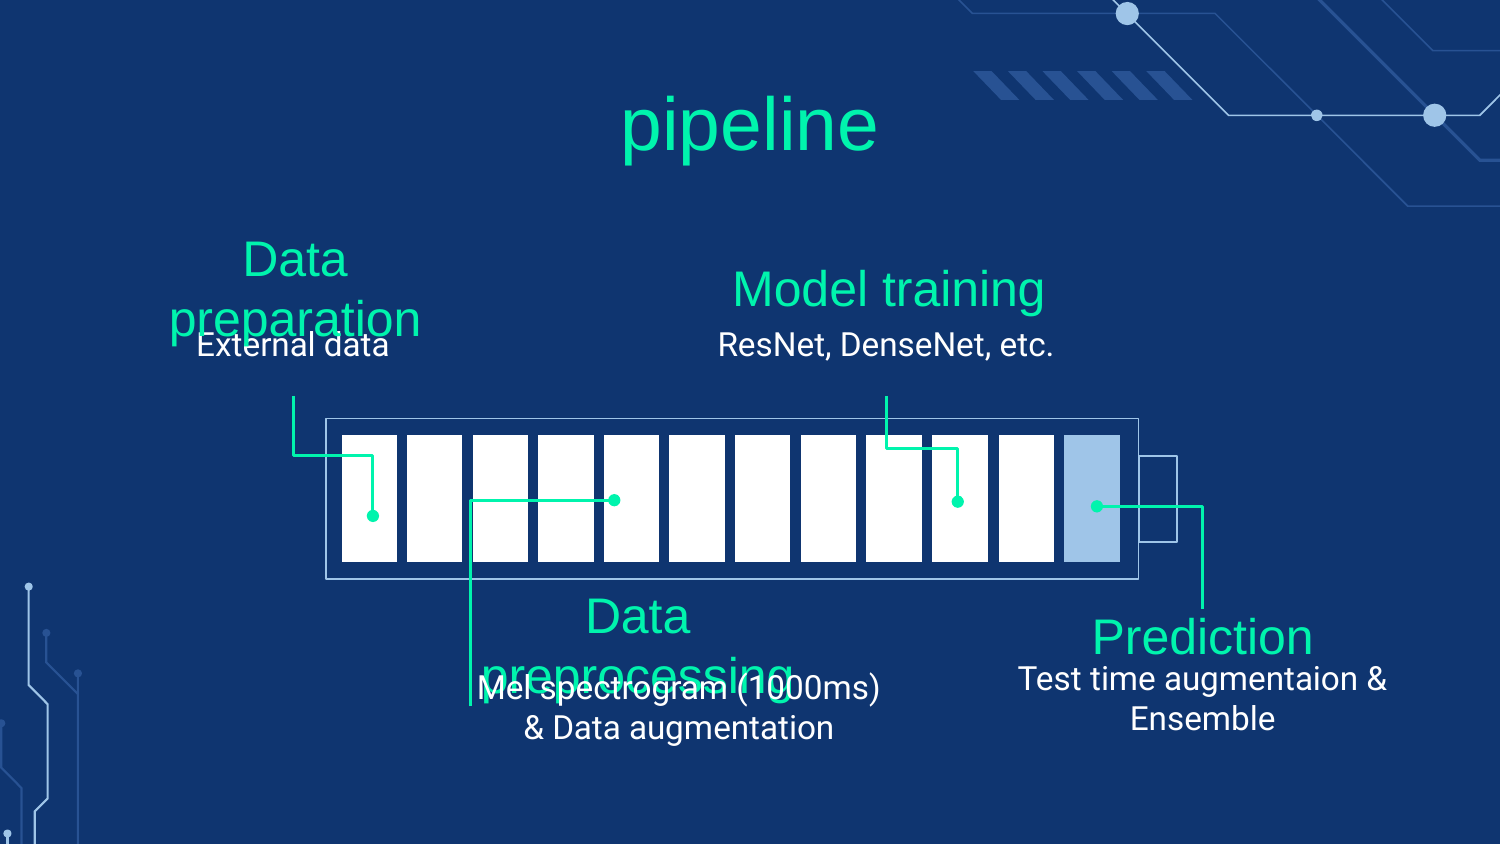

# pipeline
Data preparation
Model training
External data
ResNet, DenseNet, etc.

Prediction
Data preprocessing
Test time augmentaion & Ensemble
Mel spectrogram (1000ms) & Data augmentation